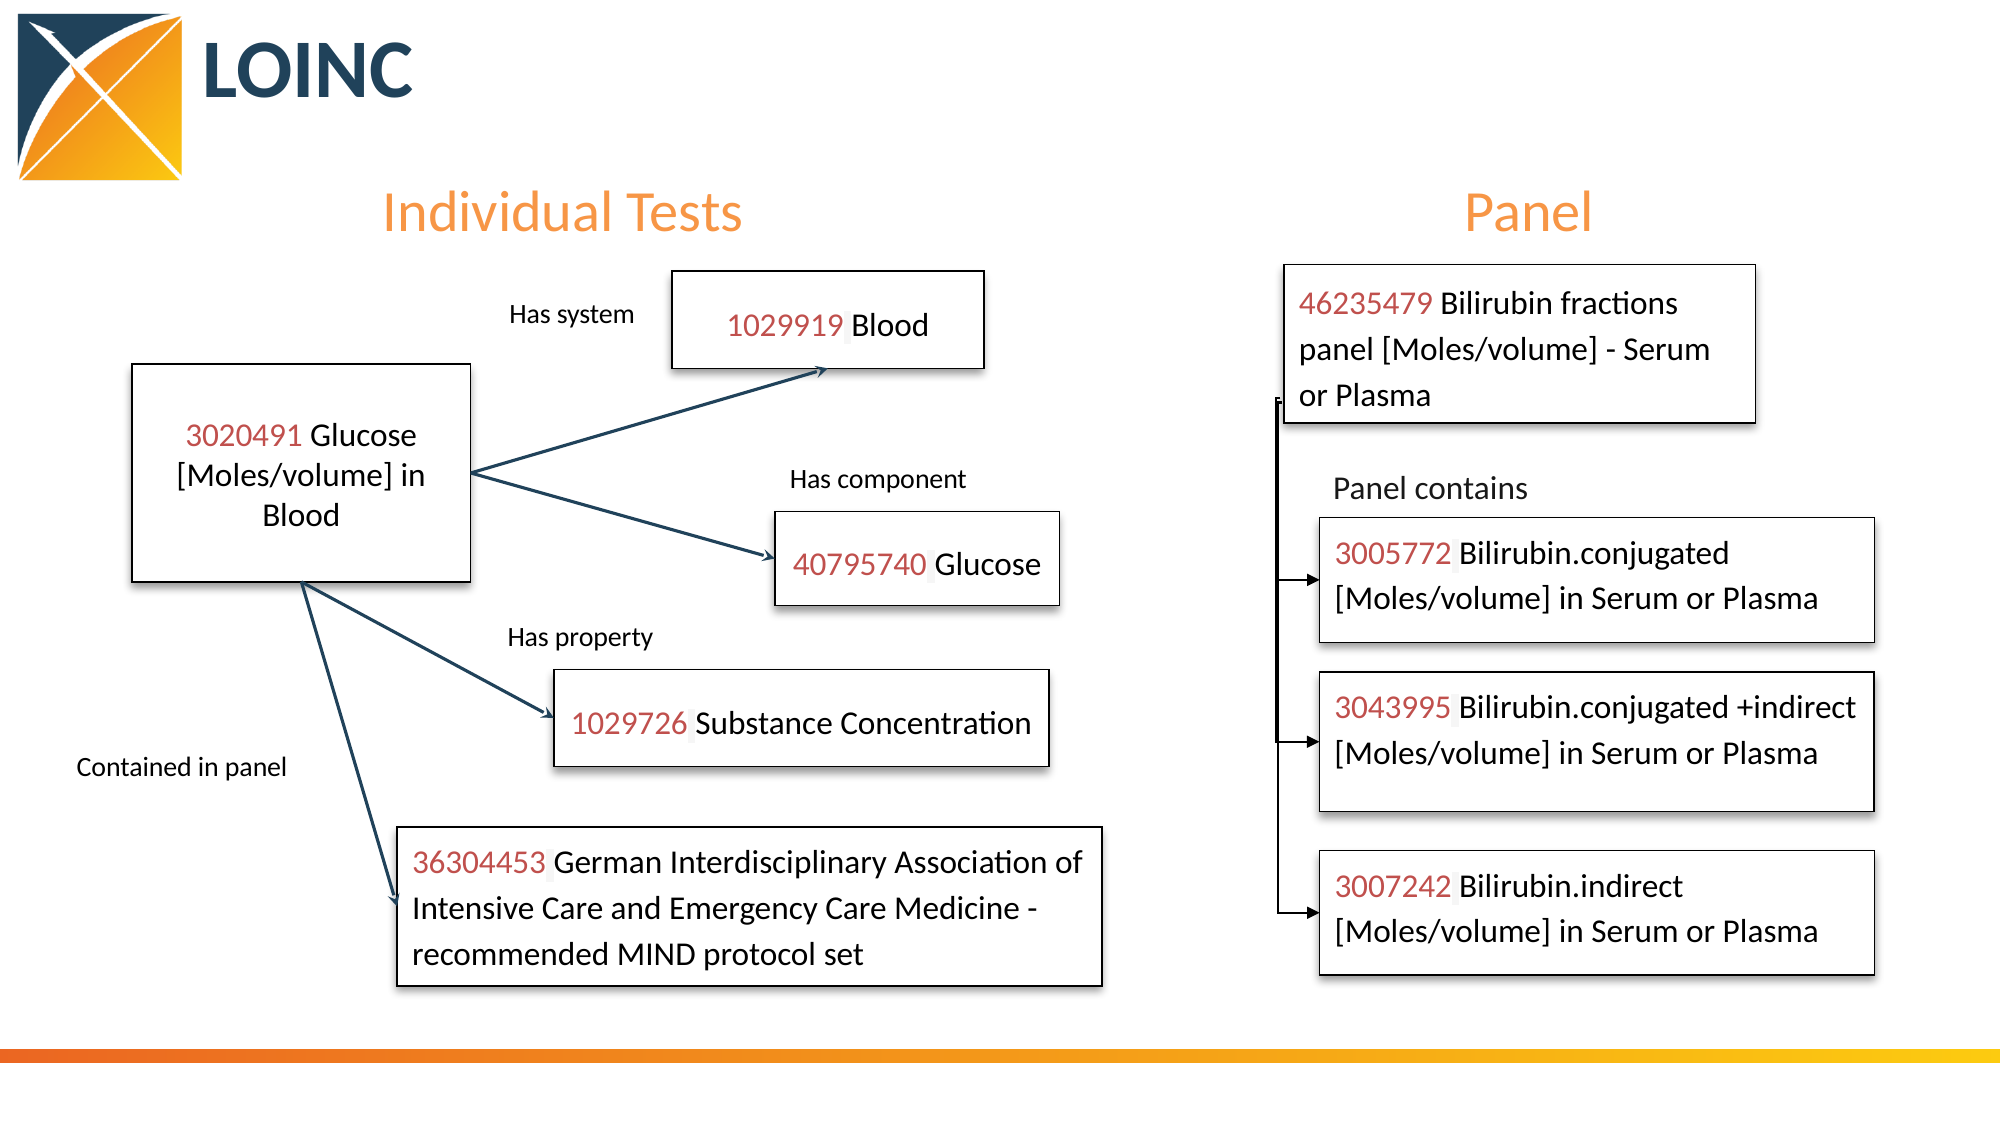

# LOINC
Individual Tests
Panel
46235479 Bilirubin fractions panel [Moles/volume] - Serum or Plasma
1029919 Blood
Has system
3020491 Glucose [Moles/volume] in Blood
Panel contains
Has component
40795740 Glucose
3005772 Bilirubin.conjugated [Moles/volume] in Serum or Plasma

Has property
1029726 Substance Concentration
3043995 Bilirubin.conjugated +indirect [Moles/volume] in Serum or Plasma

Contained in panel
36304453 German Interdisciplinary Association of Intensive Care and Emergency Care Medicine - recommended MIND protocol set
3007242 Bilirubin.indirect [Moles/volume] in Serum or Plasma